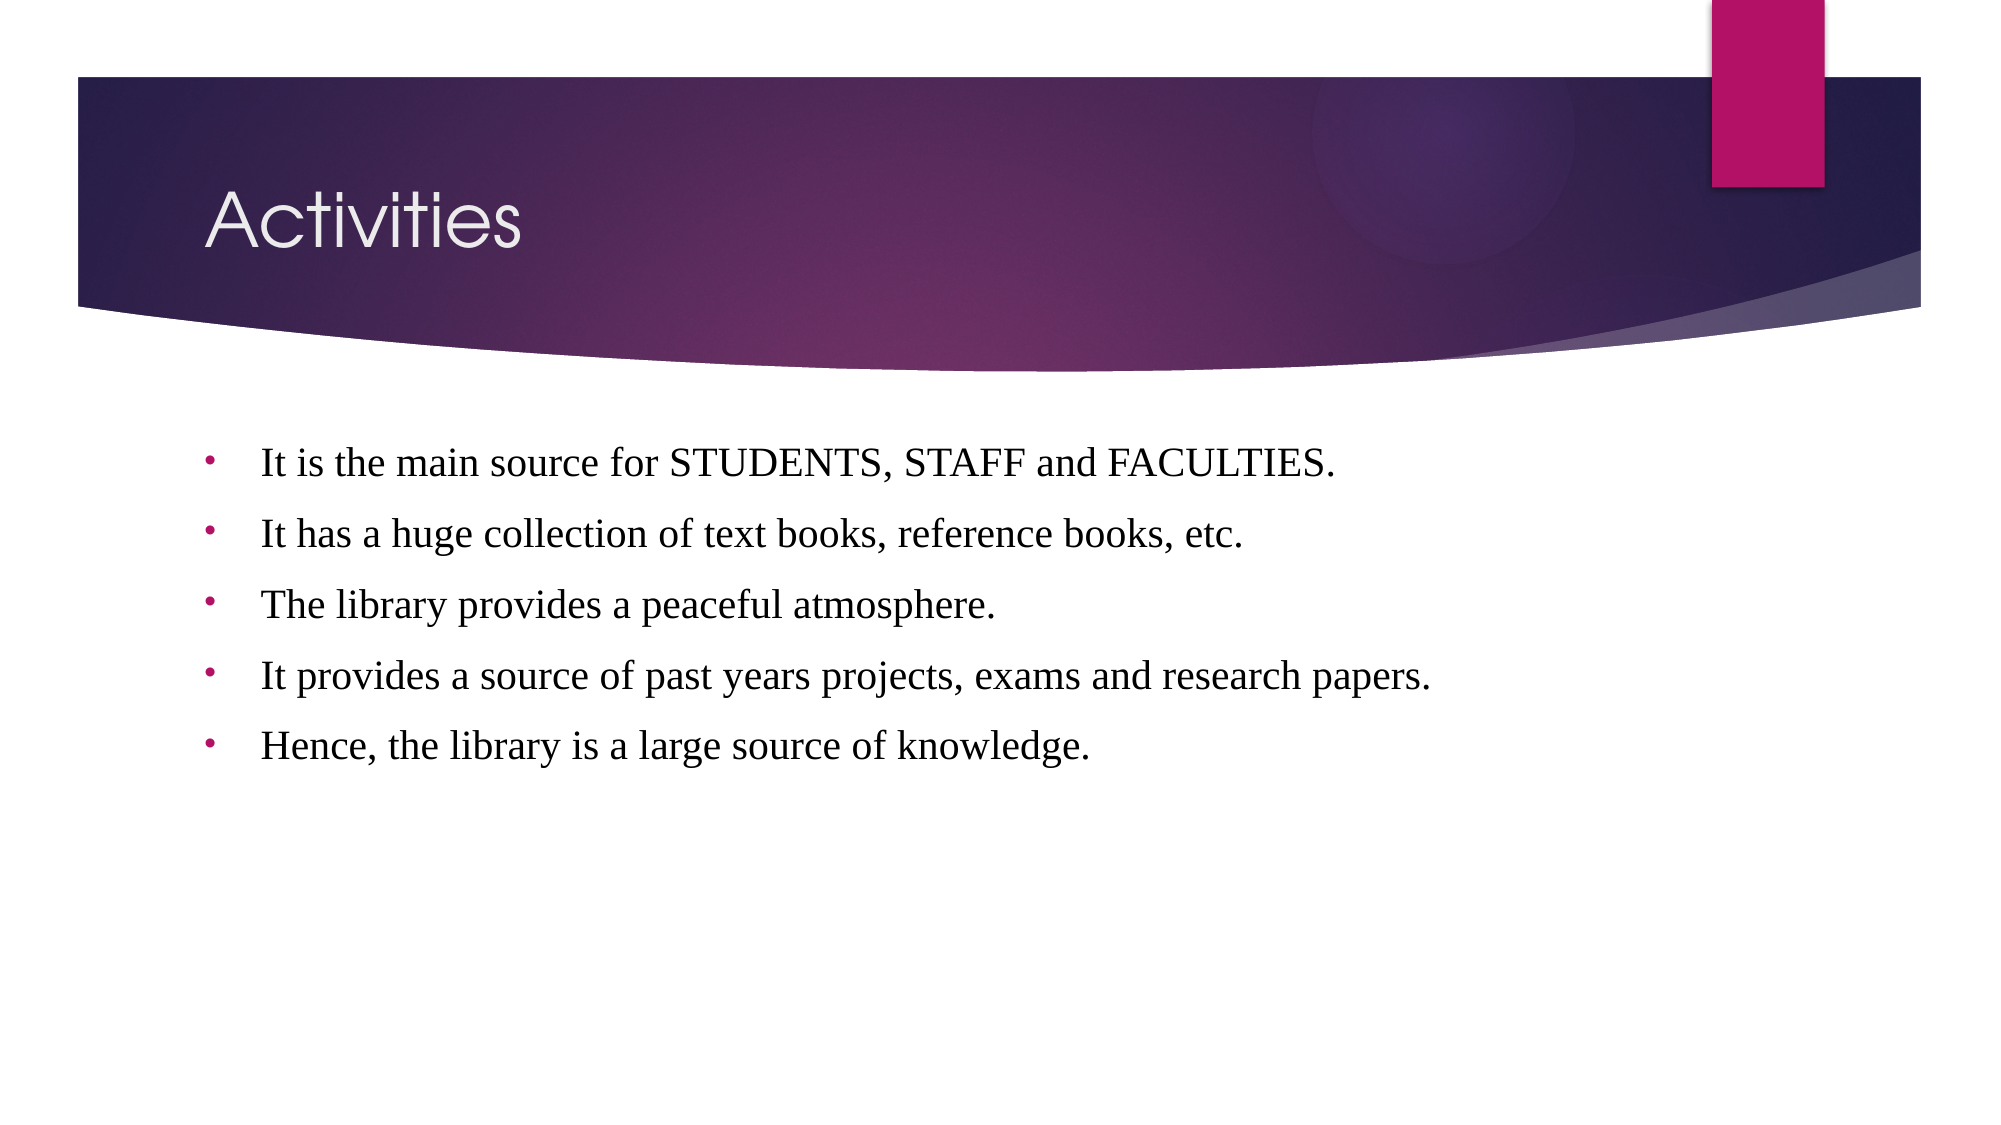

# Activities
It is the main source for STUDENTS, STAFF and FACULTIES.
It has a huge collection of text books, reference books, etc.
The library provides a peaceful atmosphere.
It provides a source of past years projects, exams and research papers.
Hence, the library is a large source of knowledge.